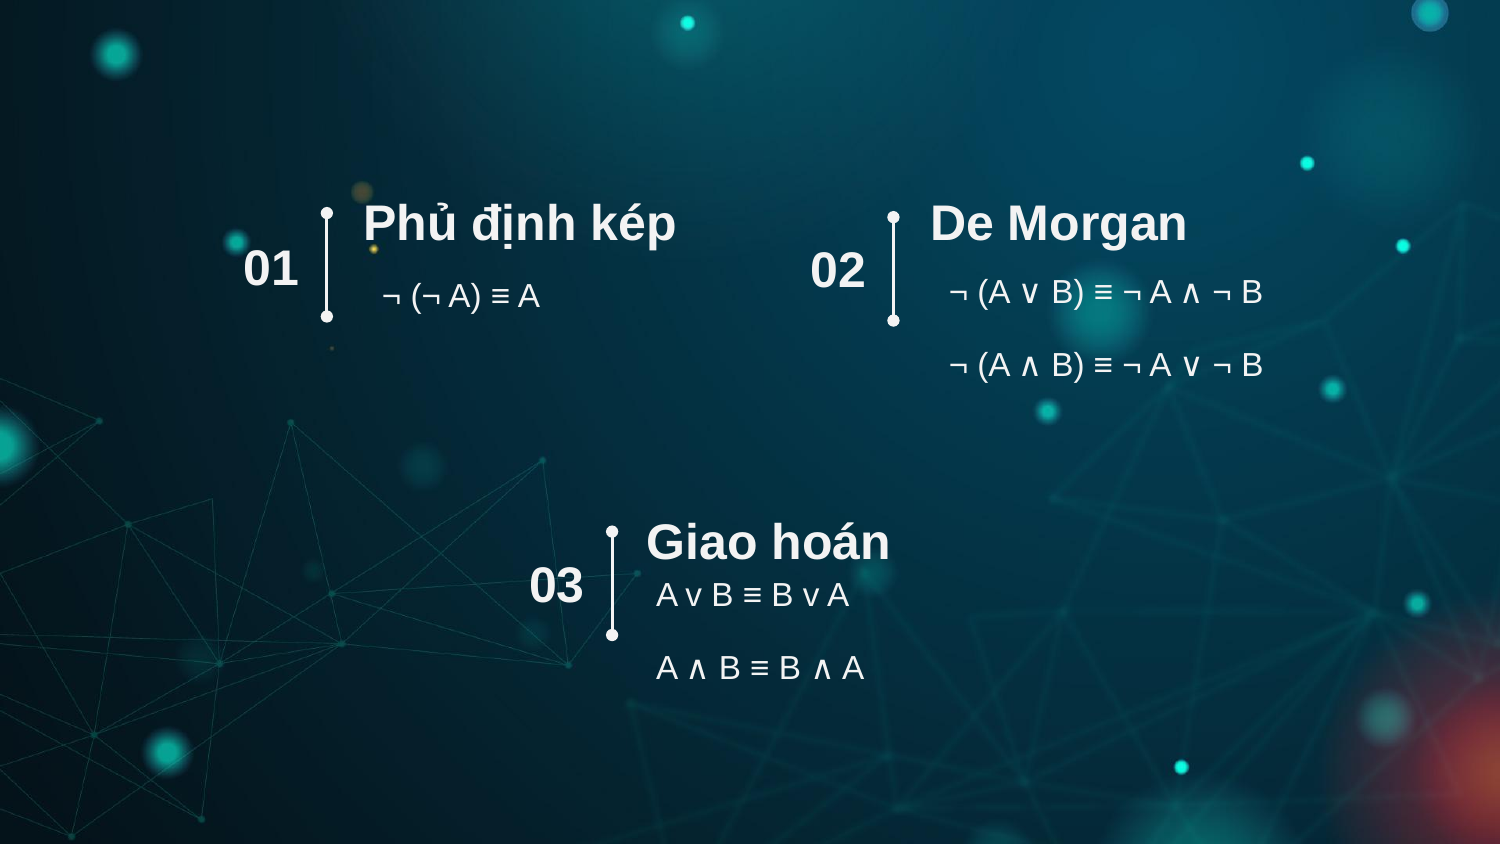

# Phủ định kép
De Morgan
01
02
  ¬ (¬ A) ≡ A
  ¬ (A ∨ B) ≡ ¬ A ∧ ¬ B
  ¬ (A ∧ B) ≡ ¬ A ∨ ¬ B
Giao hoán
03
 A v B ≡ B v A
 A ∧ B ≡ B ∧ A